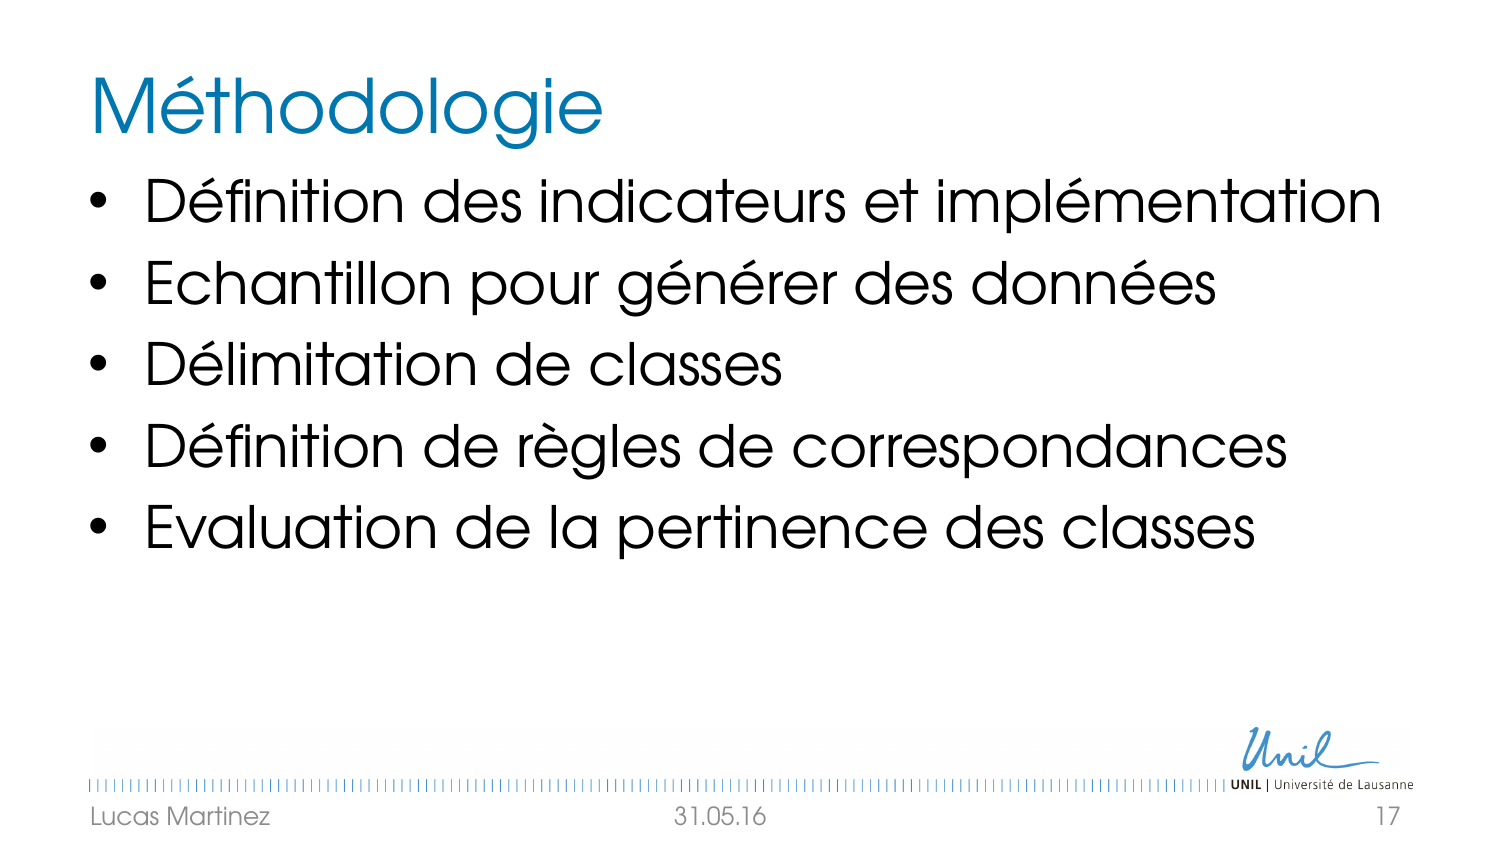

# Méthodologie
Définition des indicateurs et implémentation
Echantillon pour générer des données
Délimitation de classes
Définition de règles de correspondances
Evaluation de la pertinence des classes
Lucas Martinez
31.05.16
17